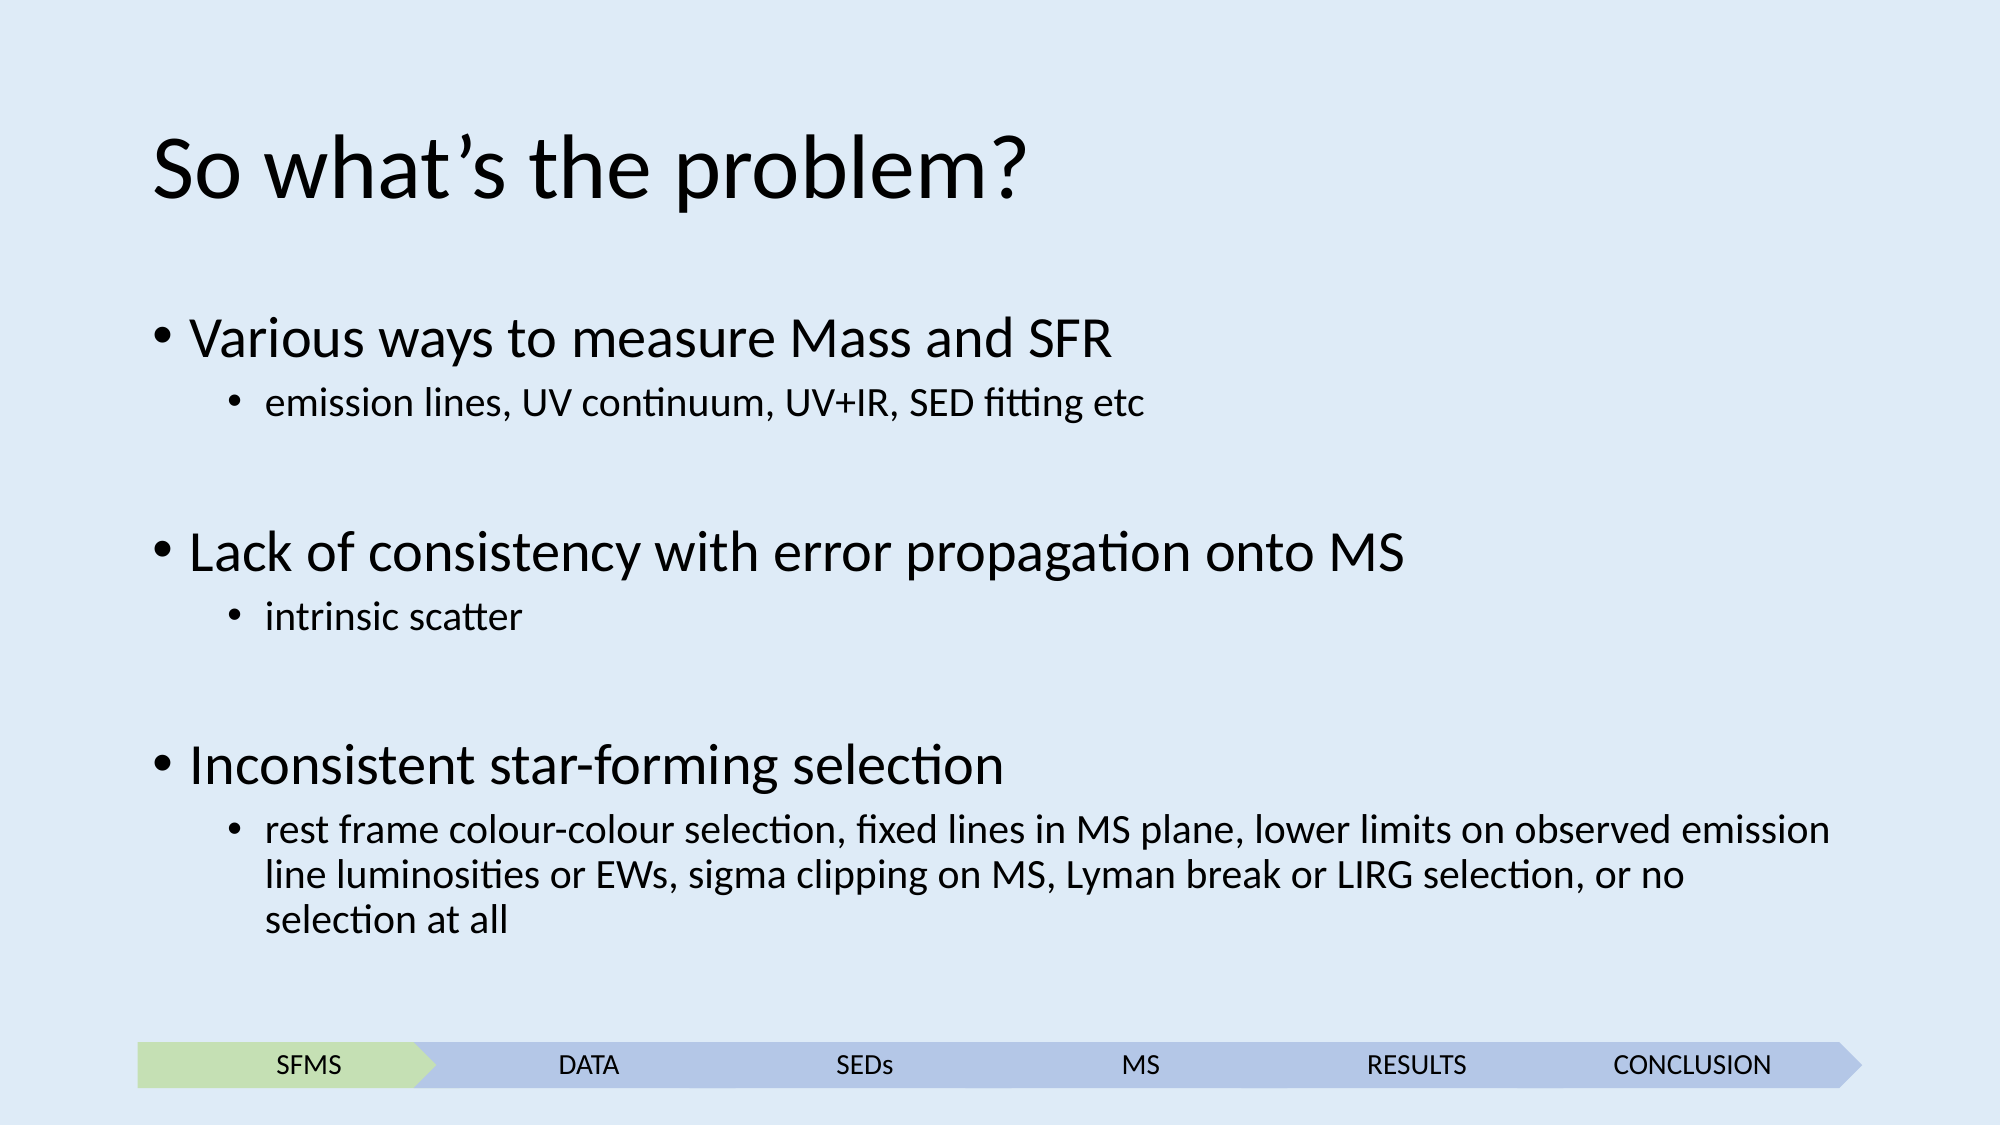

# So what’s the problem?
Various ways to measure Mass and SFR
emission lines, UV continuum, UV+IR, SED fitting etc

Lack of consistency with error propagation onto MS
intrinsic scatter

Inconsistent star-forming selection
rest frame colour-colour selection, fixed lines in MS plane, lower limits on observed emission line luminosities or EWs, sigma clipping on MS, Lyman break or LIRG selection, or no selection at all
SFMS
DATA
SEDs
MS
RESULTS
CONCLUSION